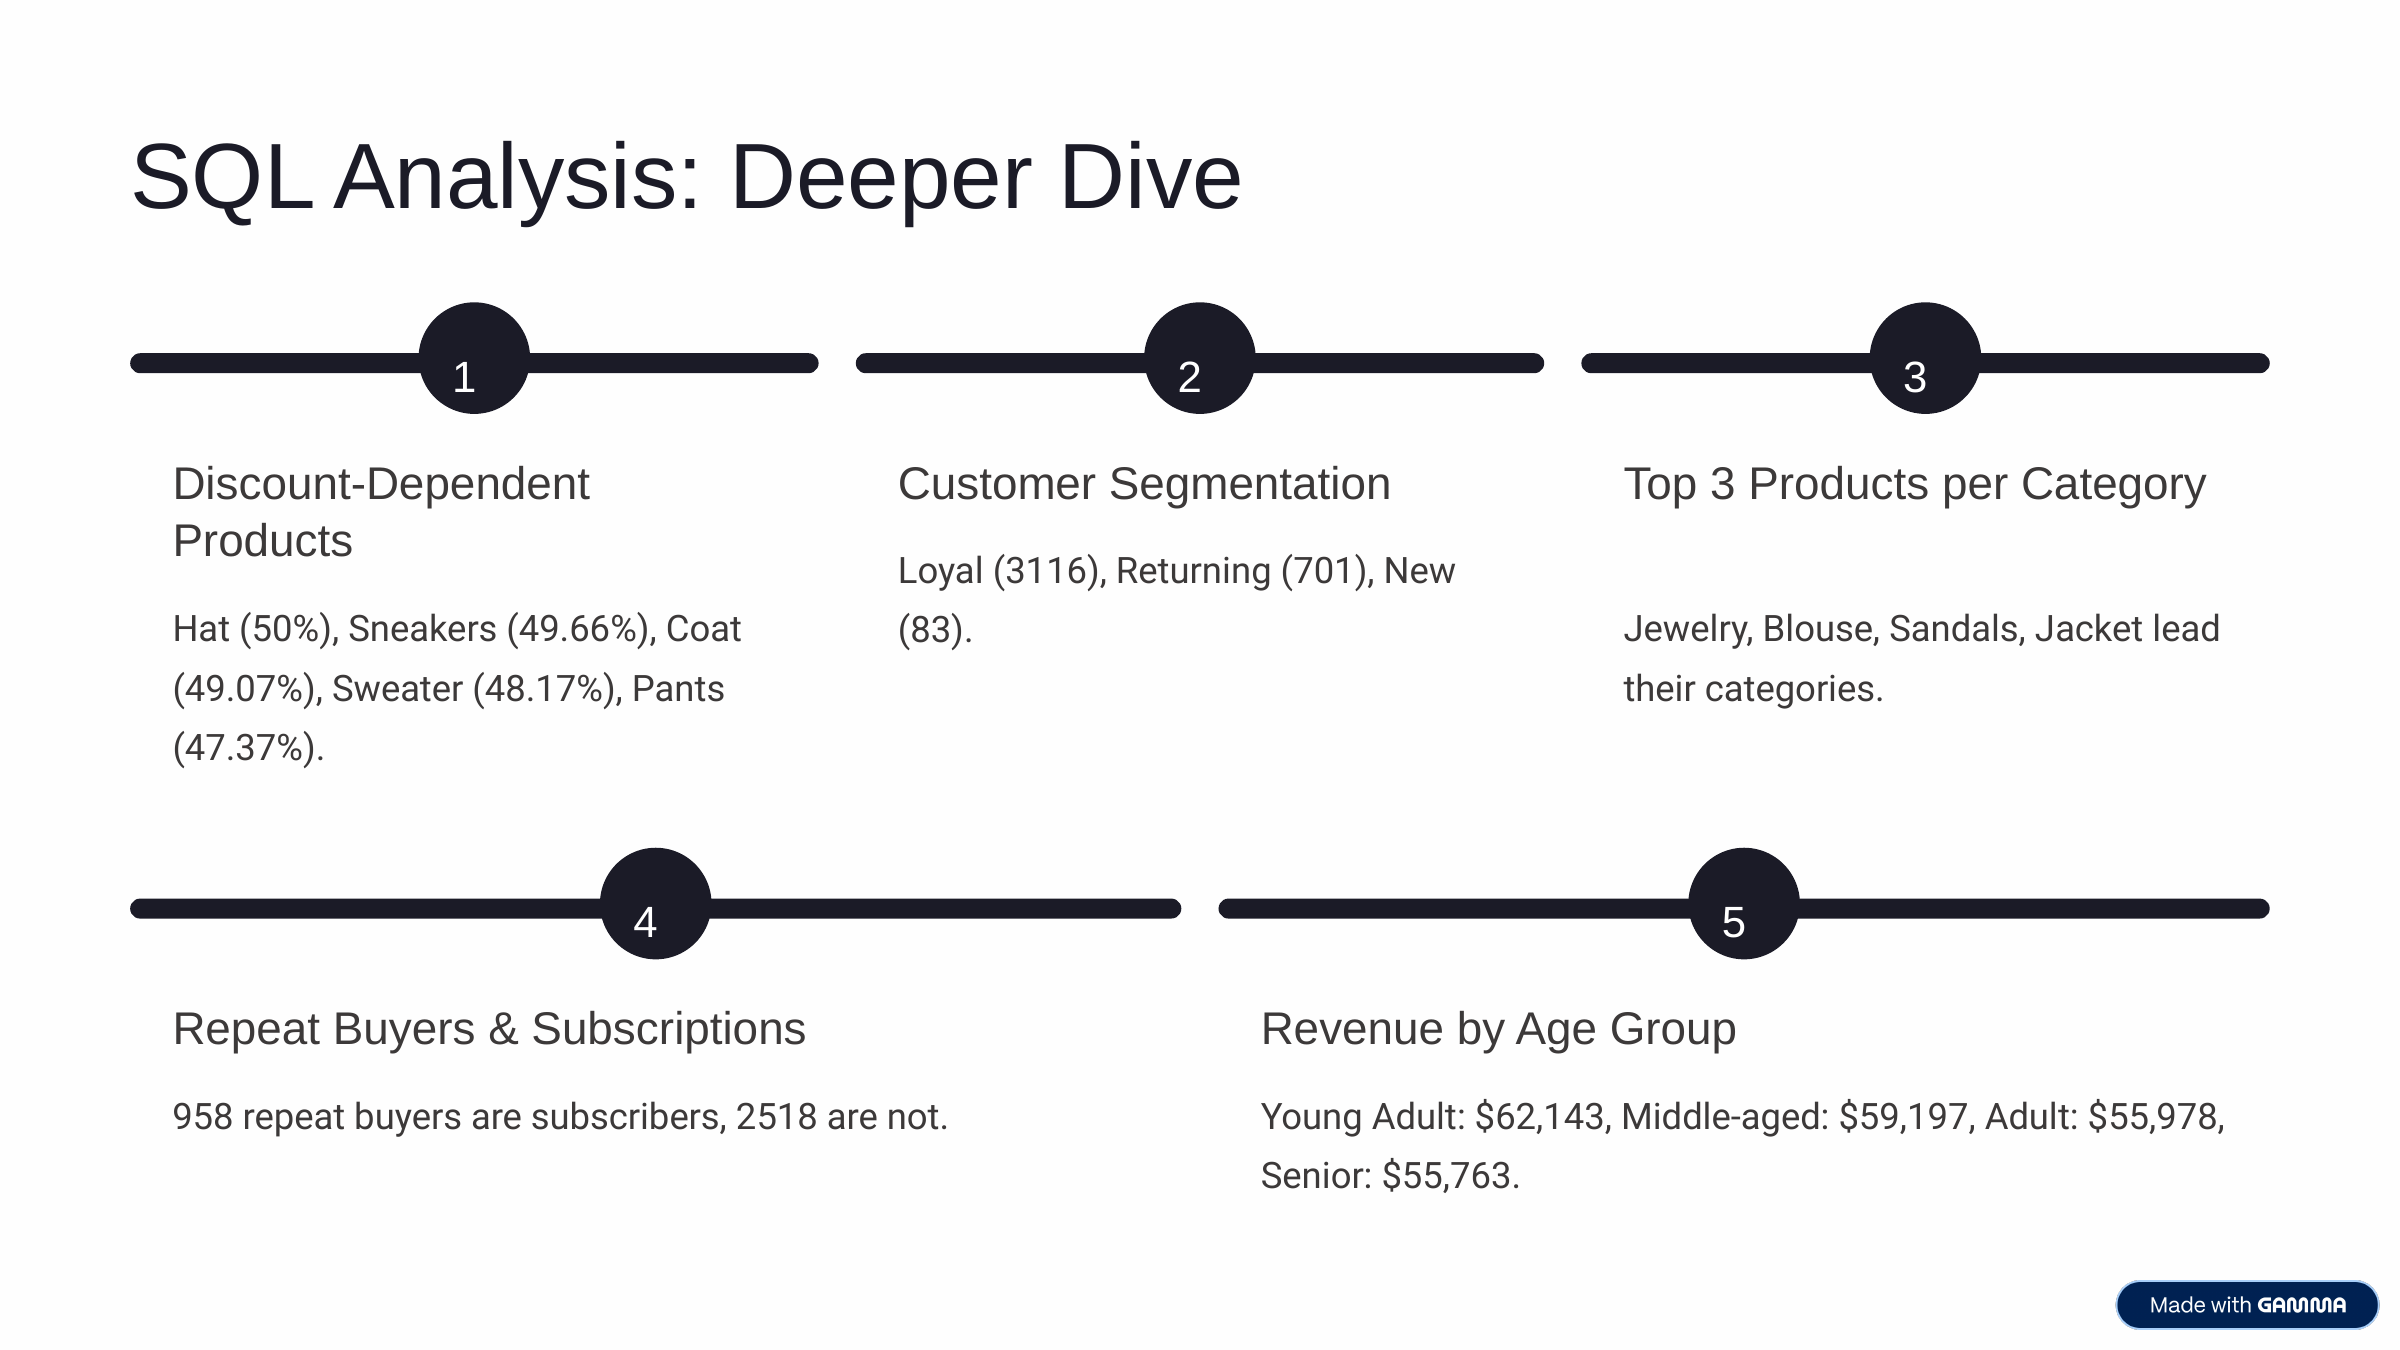

SQL Analysis: Deeper Dive

1
2
3

Discount-Dependent Products
Customer Segmentation
Top 3 Products per Category
Loyal (3116), Returning (701), New (83).
Hat (50%), Sneakers (49.66%), Coat (49.07%), Sweater (48.17%), Pants (47.37%).
Jewelry, Blouse, Sandals, Jacket lead their categories.

4
5

Repeat Buyers & Subscriptions
Revenue by Age Group
958 repeat buyers are subscribers, 2518 are not.
Young Adult: $62,143, Middle-aged: $59,197, Adult: $55,978, Senior: $55,763.